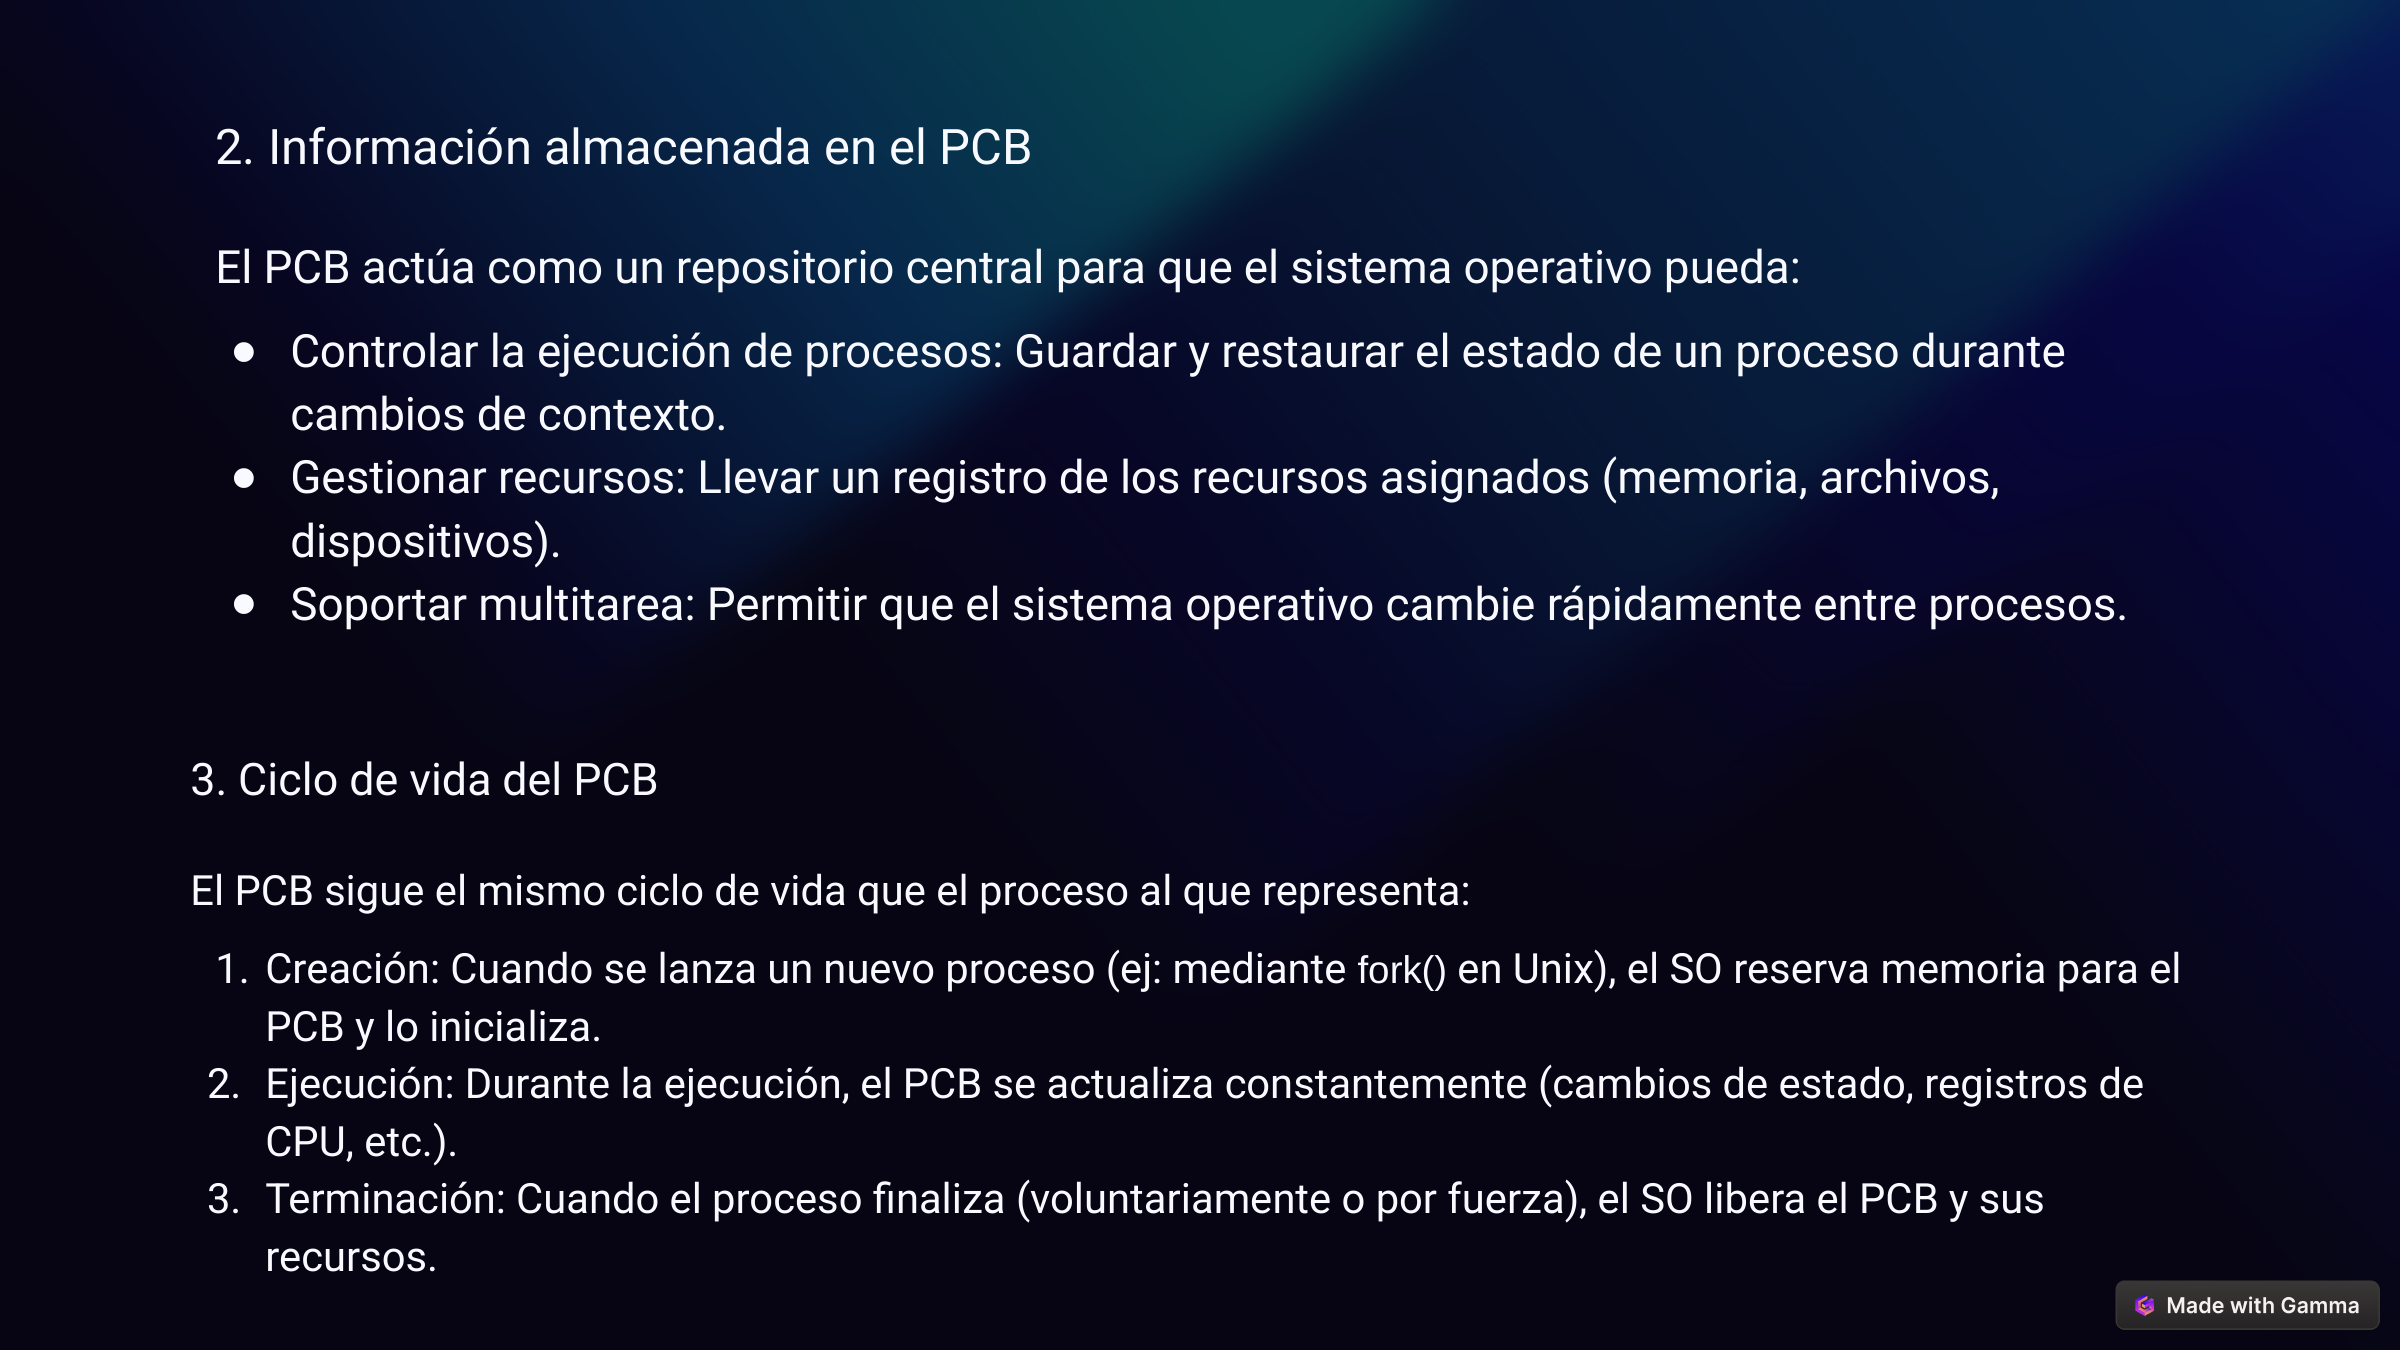

2. Información almacenada en el PCB
El PCB actúa como un repositorio central para que el sistema operativo pueda:
Controlar la ejecución de procesos: Guardar y restaurar el estado de un proceso durante cambios de contexto.
Gestionar recursos: Llevar un registro de los recursos asignados (memoria, archivos, dispositivos).
Soportar multitarea: Permitir que el sistema operativo cambie rápidamente entre procesos.
3. Ciclo de vida del PCB
El PCB sigue el mismo ciclo de vida que el proceso al que representa:
Creación: Cuando se lanza un nuevo proceso (ej: mediante fork() en Unix), el SO reserva memoria para el PCB y lo inicializa.
Ejecución: Durante la ejecución, el PCB se actualiza constantemente (cambios de estado, registros de CPU, etc.).
Terminación: Cuando el proceso finaliza (voluntariamente o por fuerza), el SO libera el PCB y sus recursos.